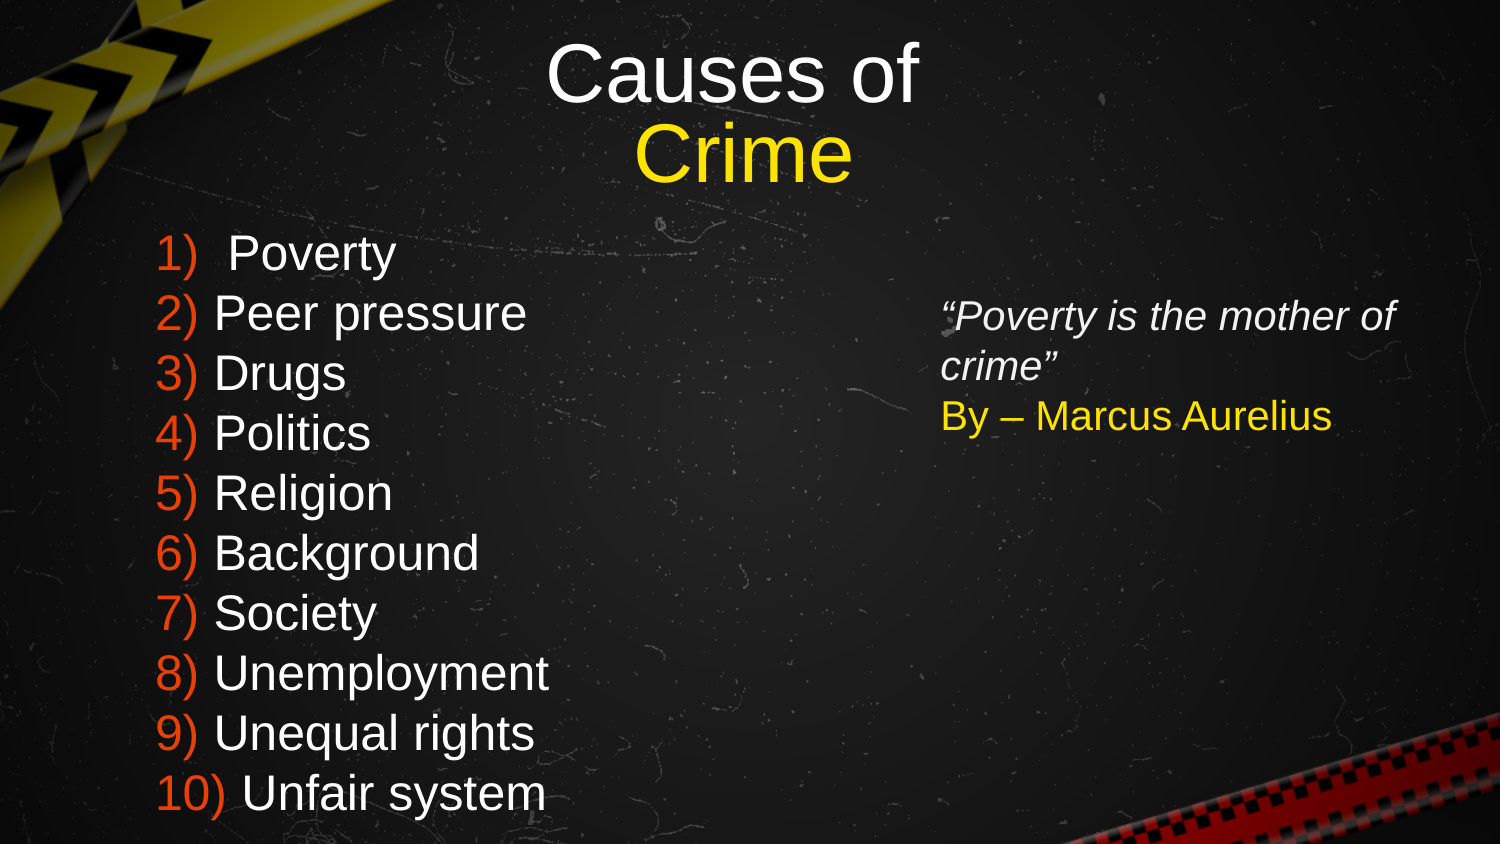

# Causes of Crime
“Poverty is the mother of crime”
By – Marcus Aurelius

1)  Poverty
2) Peer pressure
3) Drugs
4) Politics
5) Religion
6) Background
7) Society
8) Unemployment
9) Unequal rights
10) Unfair system